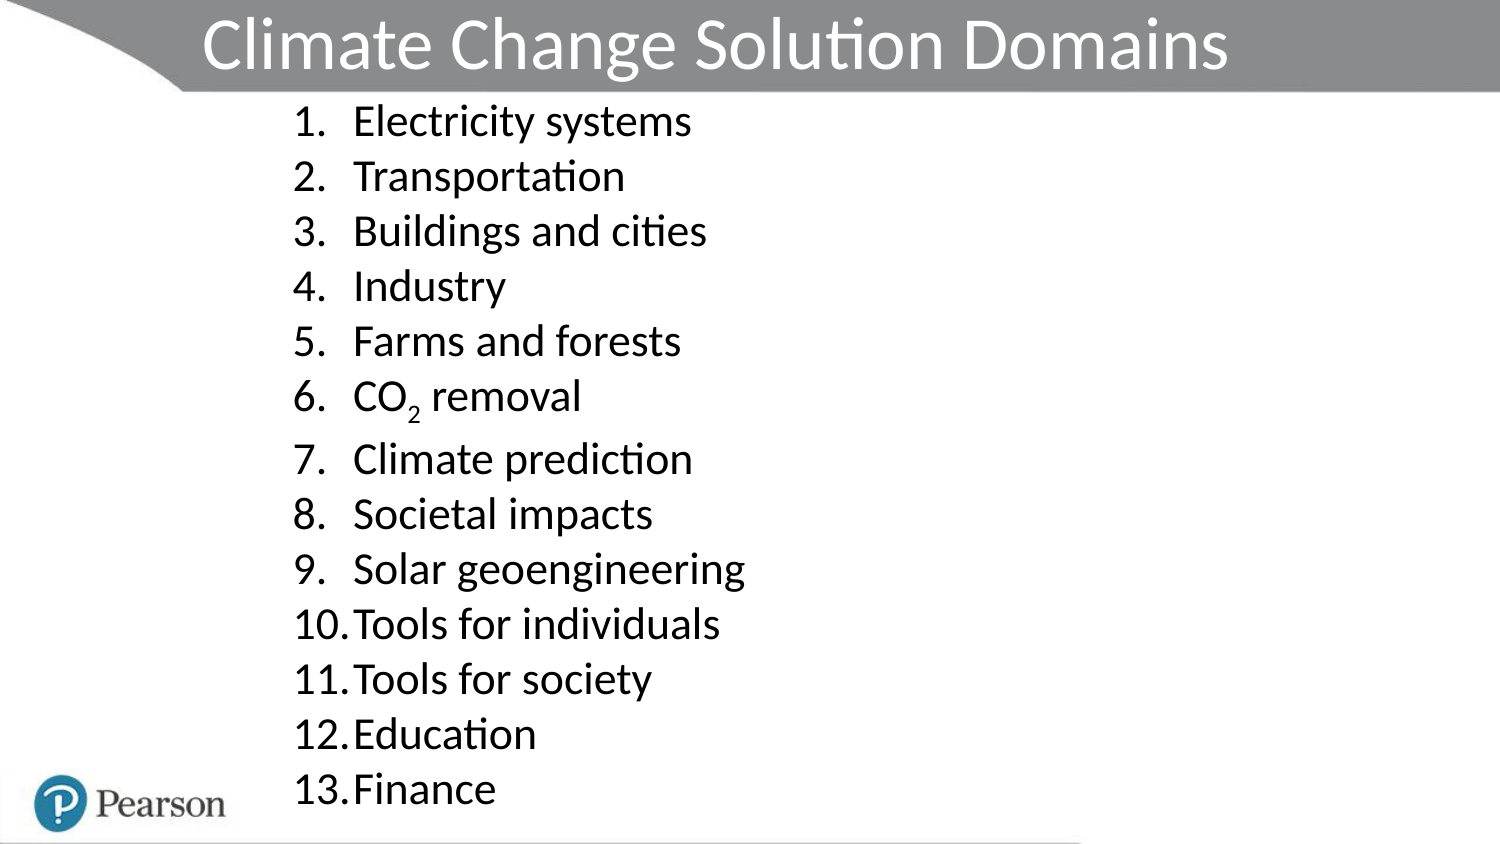

Climate Change Solution Domains
Electricity systems
Transportation
Buildings and cities
Industry
Farms and forests
CO2 removal
Climate prediction
Societal impacts
Solar geoengineering
Tools for individuals
Tools for society
Education
Finance